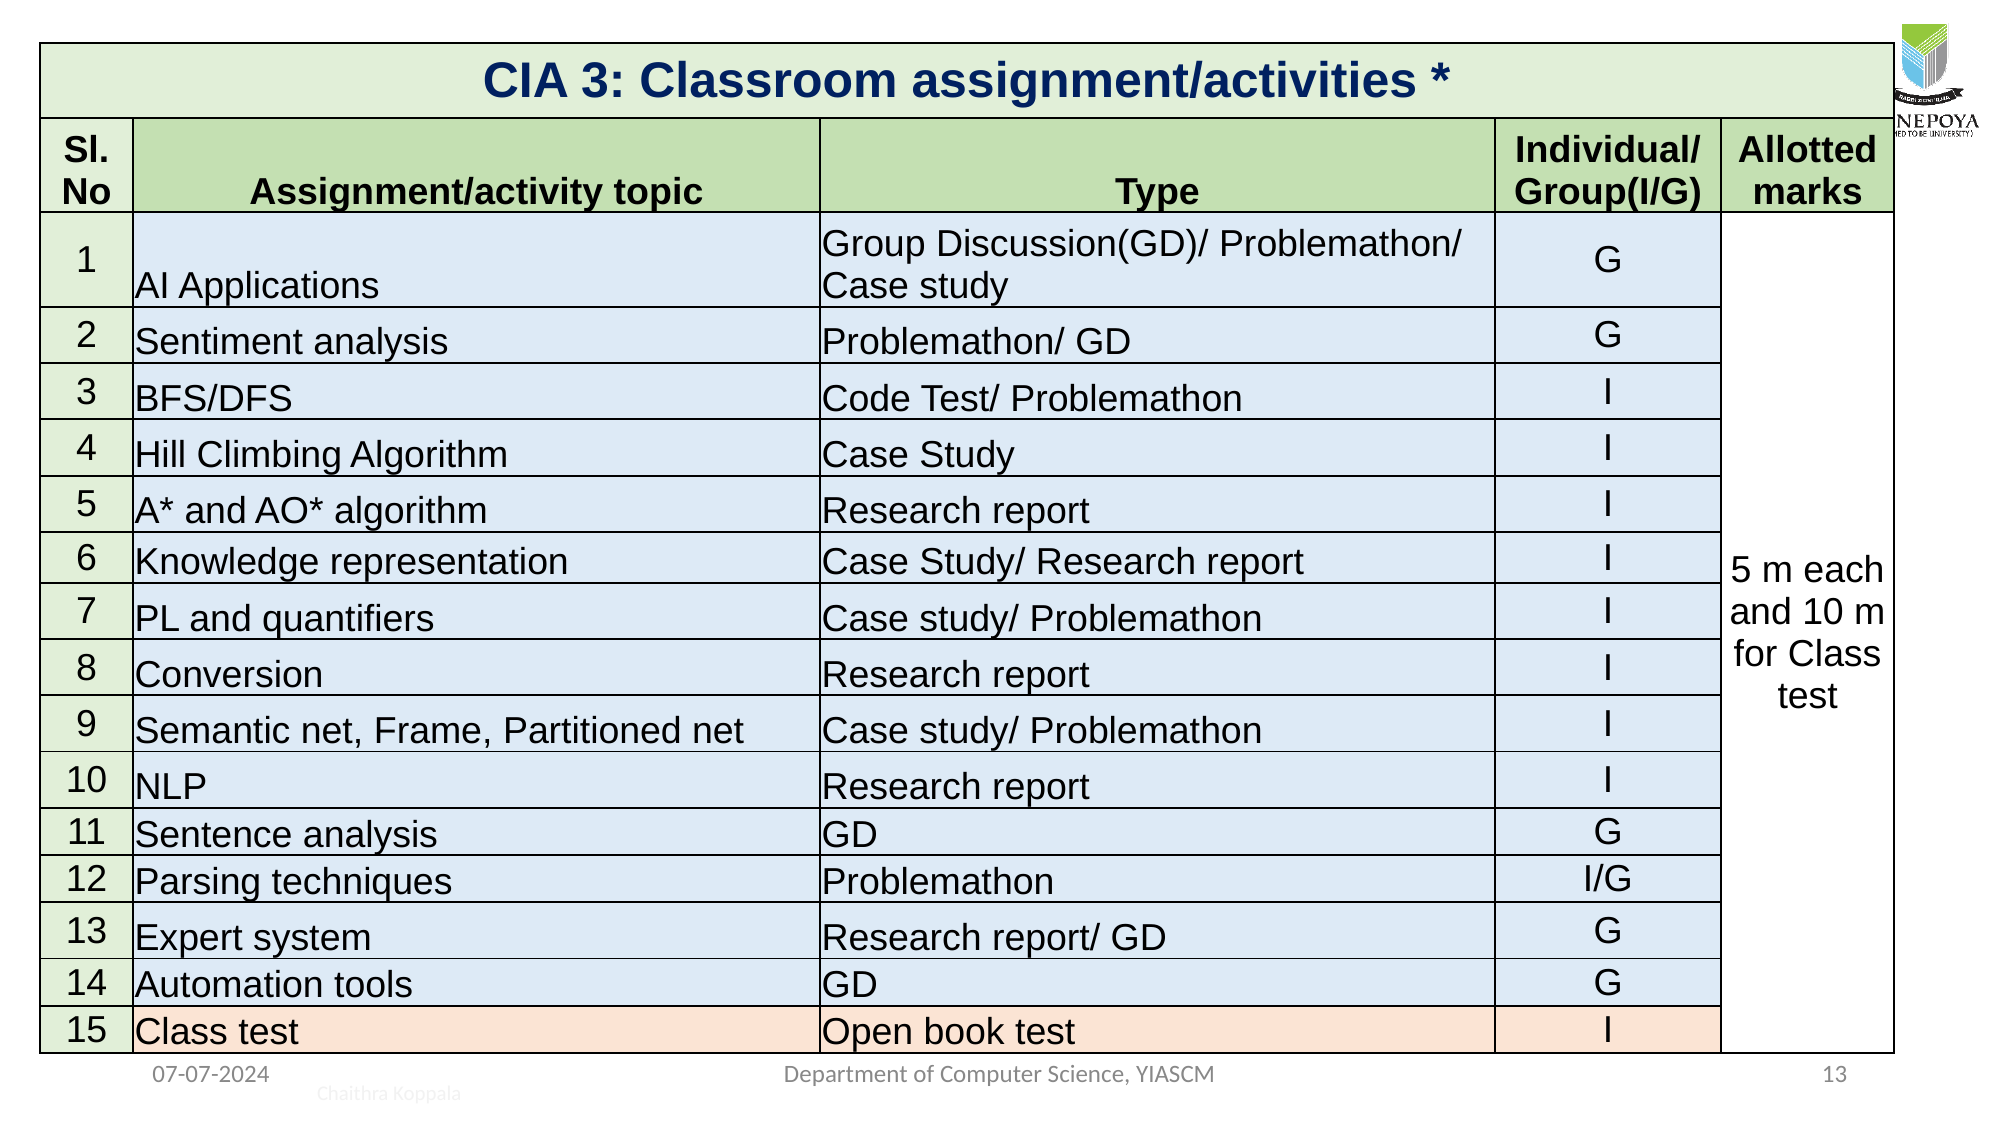

| CIA 3: Classroom assignment/activities \* |  |  |  |  |
| --- | --- | --- | --- | --- |
| Sl. No | Assignment/activity topic | Type | Individual/ Group(I/G) | Allotted marks |
| 1 | AI Applications | Group Discussion(GD)/ Problemathon/ Case study | G | 5 m each and 10 m for Class test |
| 2 | Sentiment analysis | Problemathon/ GD | G |  |
| 3 | BFS/DFS | Code Test/ Problemathon | I |  |
| 4 | Hill Climbing Algorithm | Case Study | I |  |
| 5 | A\* and AO\* algorithm | Research report | I |  |
| 6 | Knowledge representation | Case Study/ Research report | I |  |
| 7 | PL and quantifiers | Case study/ Problemathon | I |  |
| 8 | Conversion | Research report | I |  |
| 9 | Semantic net, Frame, Partitioned net | Case study/ Problemathon | I |  |
| 10 | NLP | Research report | I |  |
| 11 | Sentence analysis | GD | G |  |
| 12 | Parsing techniques | Problemathon | I/G |  |
| 13 | Expert system | Research report/ GD | G |  |
| 14 | Automation tools | GD | G |  |
| 15 | Class test | Open book test | I |  |
07-07-2024
Department of Computer Science, YIASCM
13
Chaithra Koppala